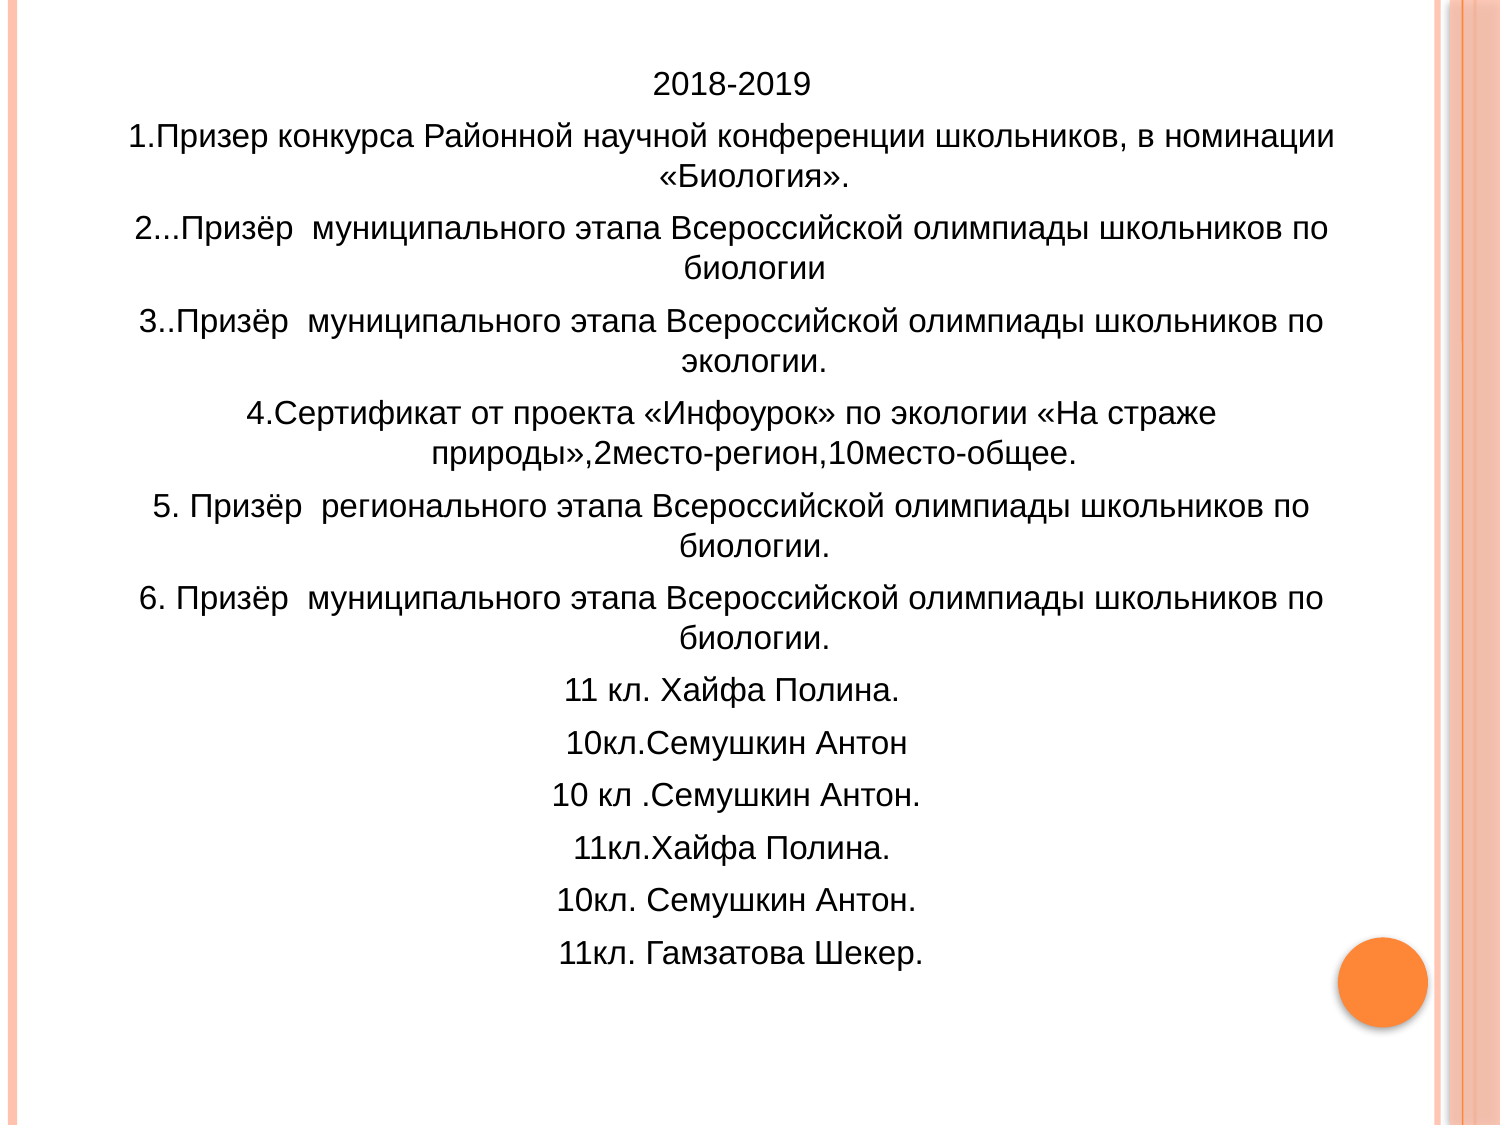

2018-2019
1.Призер конкурса Районной научной конференции школьников, в номинации «Биология».
2...Призёр  муниципального этапа Всероссийской олимпиады школьников по биологии
3..Призёр  муниципального этапа Всероссийской олимпиады школьников по экологии.
4.Сертификат от проекта «Инфоурок» по экологии «На страже природы»,2место-регион,10место-общее.
5. Призёр  регионального этапа Всероссийской олимпиады школьников по биологии.
6. Призёр  муниципального этапа Всероссийской олимпиады школьников по биологии.
11 кл. Хайфа Полина.
 10кл.Семушкин Антон
 10 кл .Семушкин Антон.
11кл.Хайфа Полина.
 10кл. Семушкин Антон.
  11кл. Гамзатова Шекер.